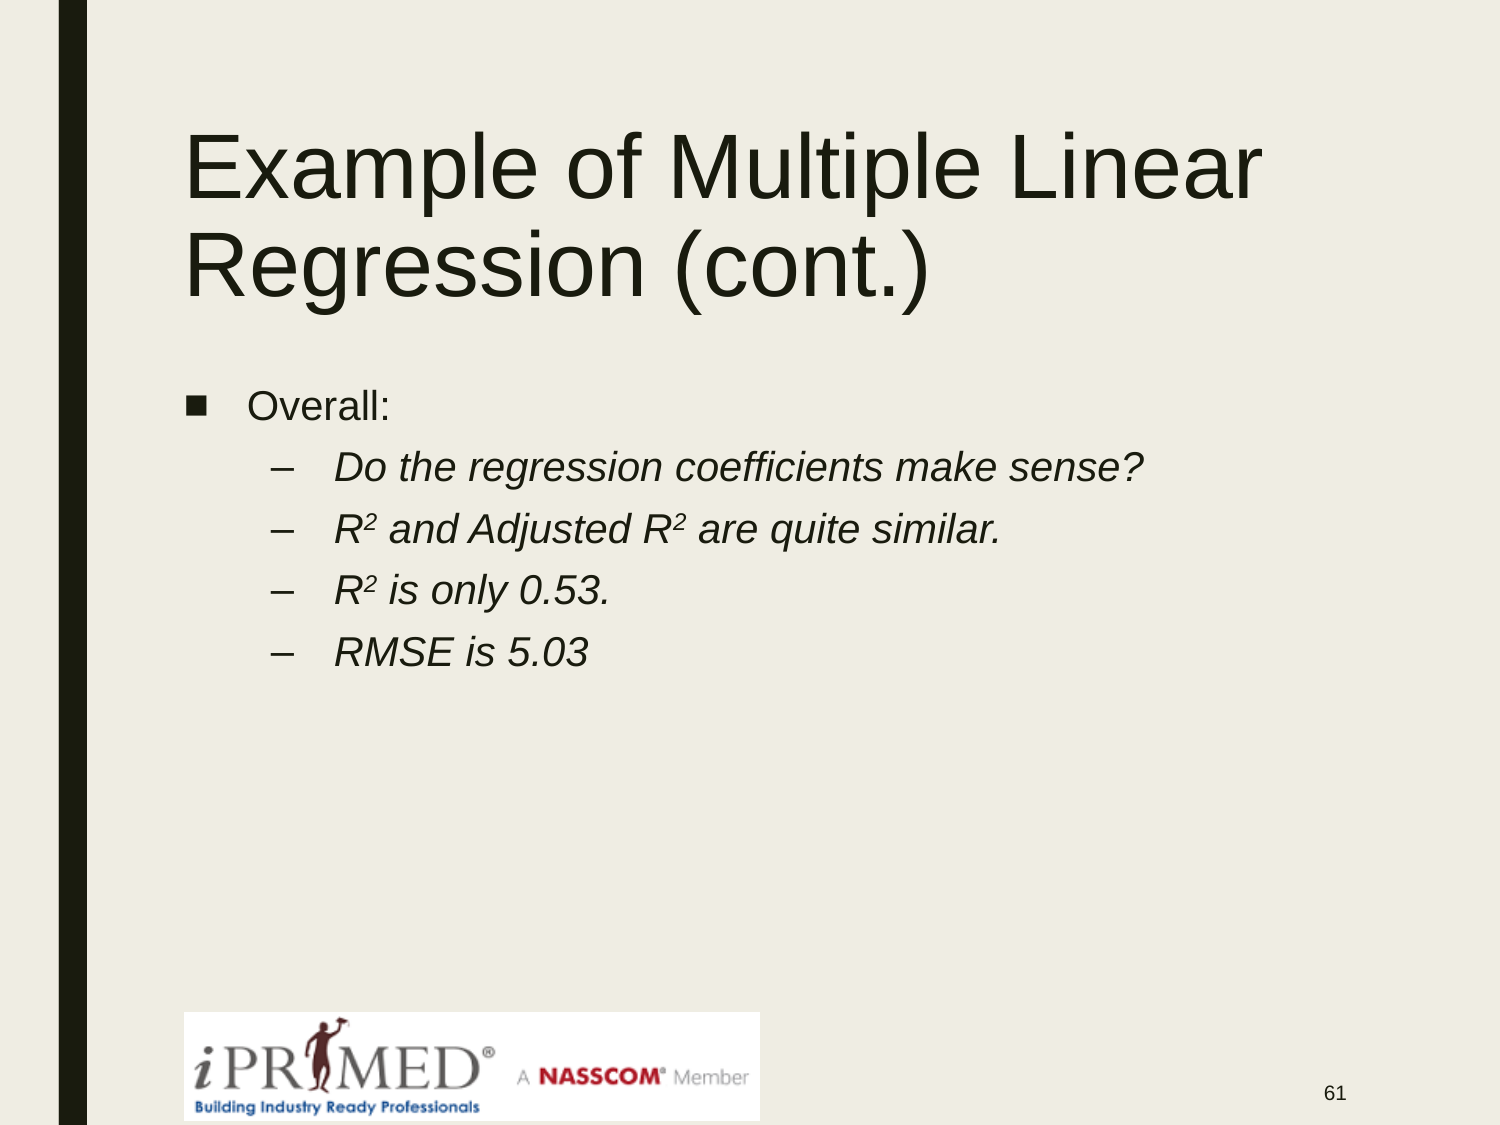

# Example of Multiple Linear Regression (cont.)
Overall:
Do the regression coefficients make sense?
R2 and Adjusted R2 are quite similar.
R2 is only 0.53.
RMSE is 5.03

61